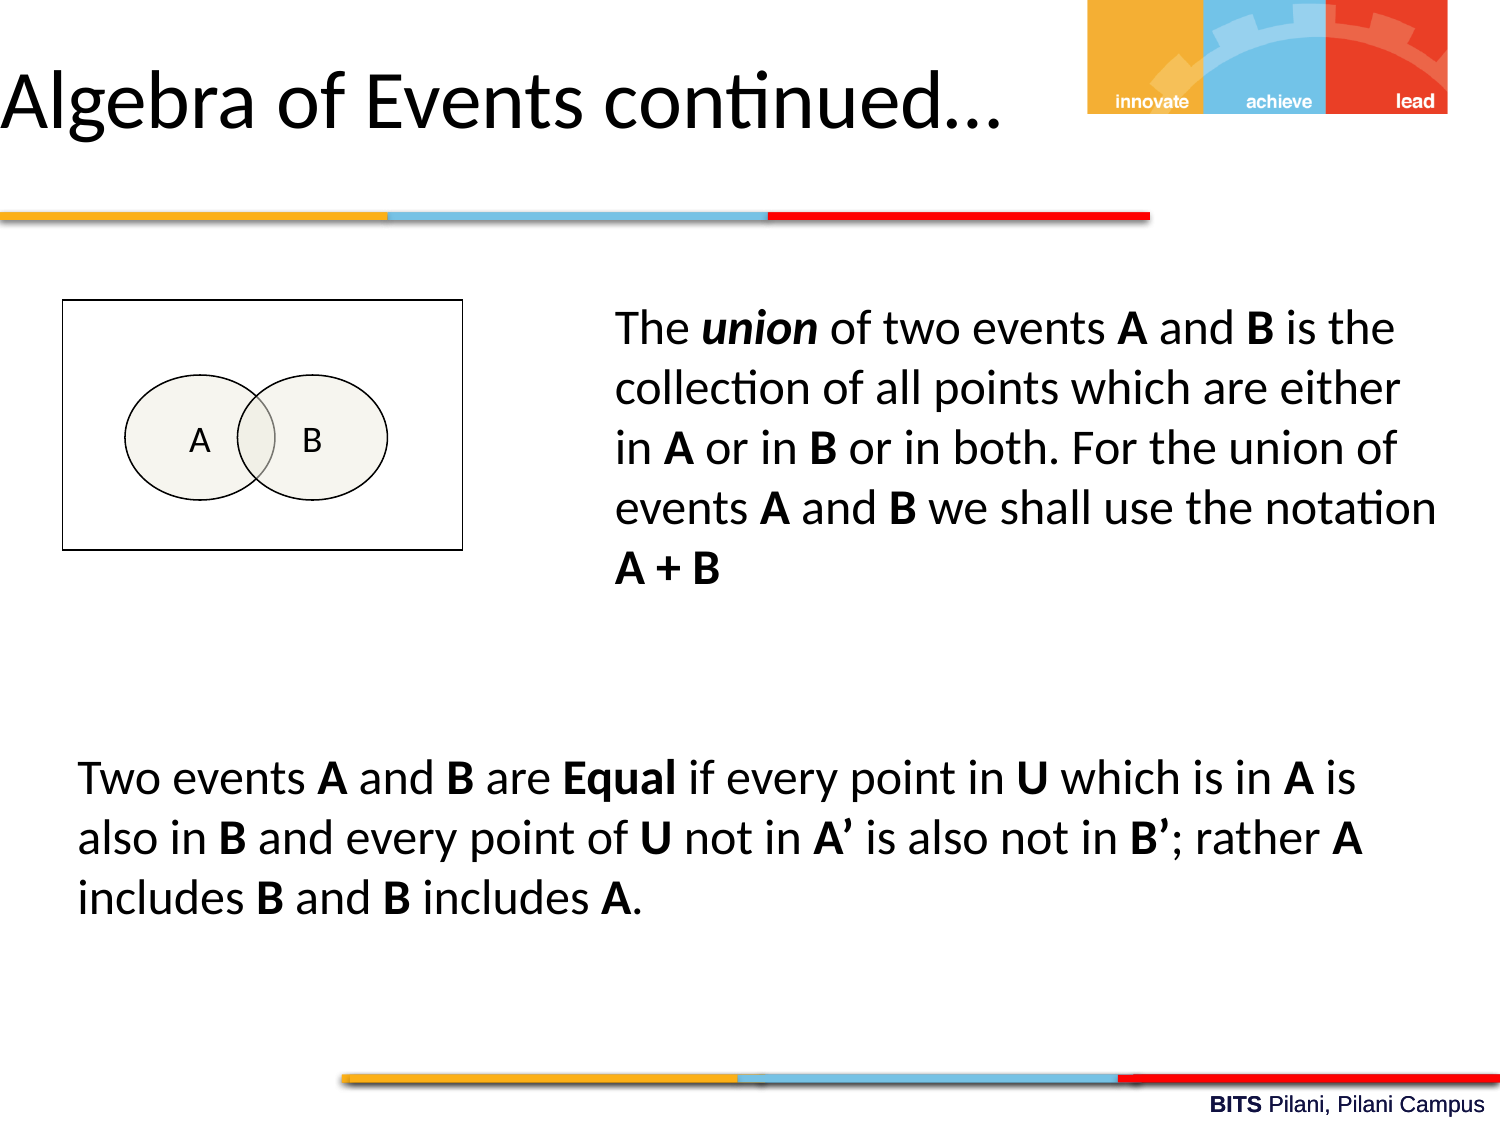

Algebra of Events continued…

The union of two events A and B is the collection of all points which are either in A or in B or in both. For the union of events A and B we shall use the notation A + B

A
B
Two events A and B are Equal if every point in U which is in A is also in B and every point of U not in A’ is also not in B’; rather A includes B and B includes A.